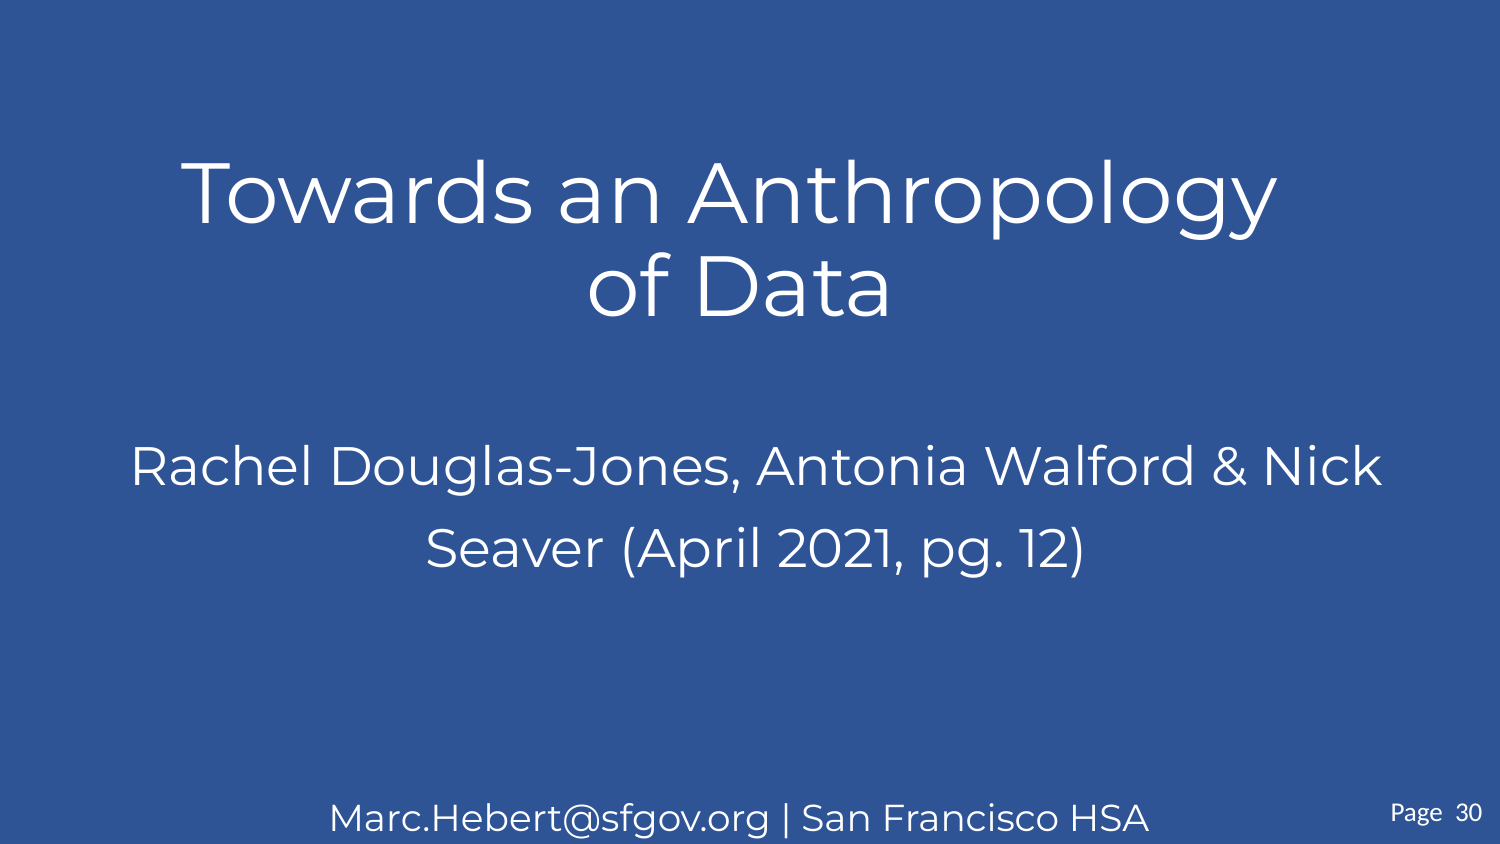

# Towards an Anthropology  of Data
Rachel Douglas-Jones, Antonia Walford & Nick
Seaver (April 2021, pg. 12)

Marc.Hebert@sfgov.org | San Francisco HSA

Page  30